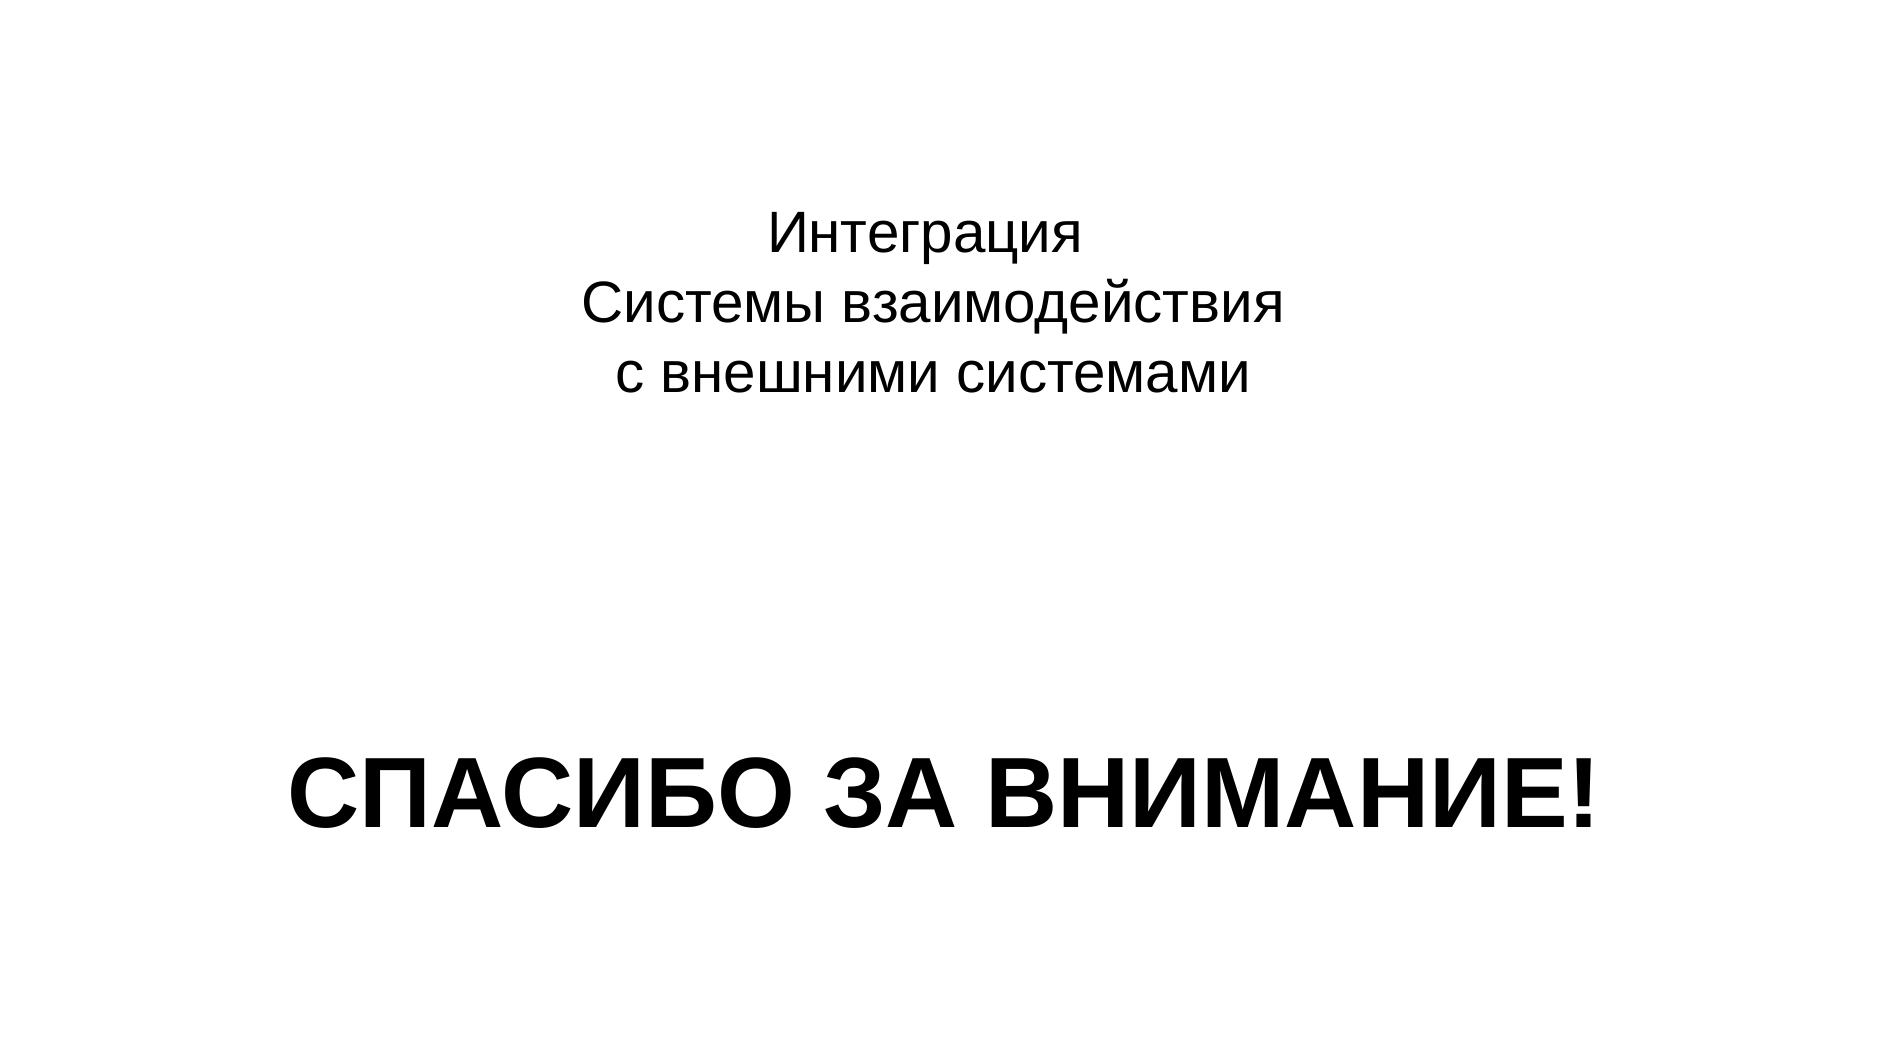

# Интеграция Системы взаимодействия с внешними системами
СПАСИБО ЗА ВНИМАНИЕ!